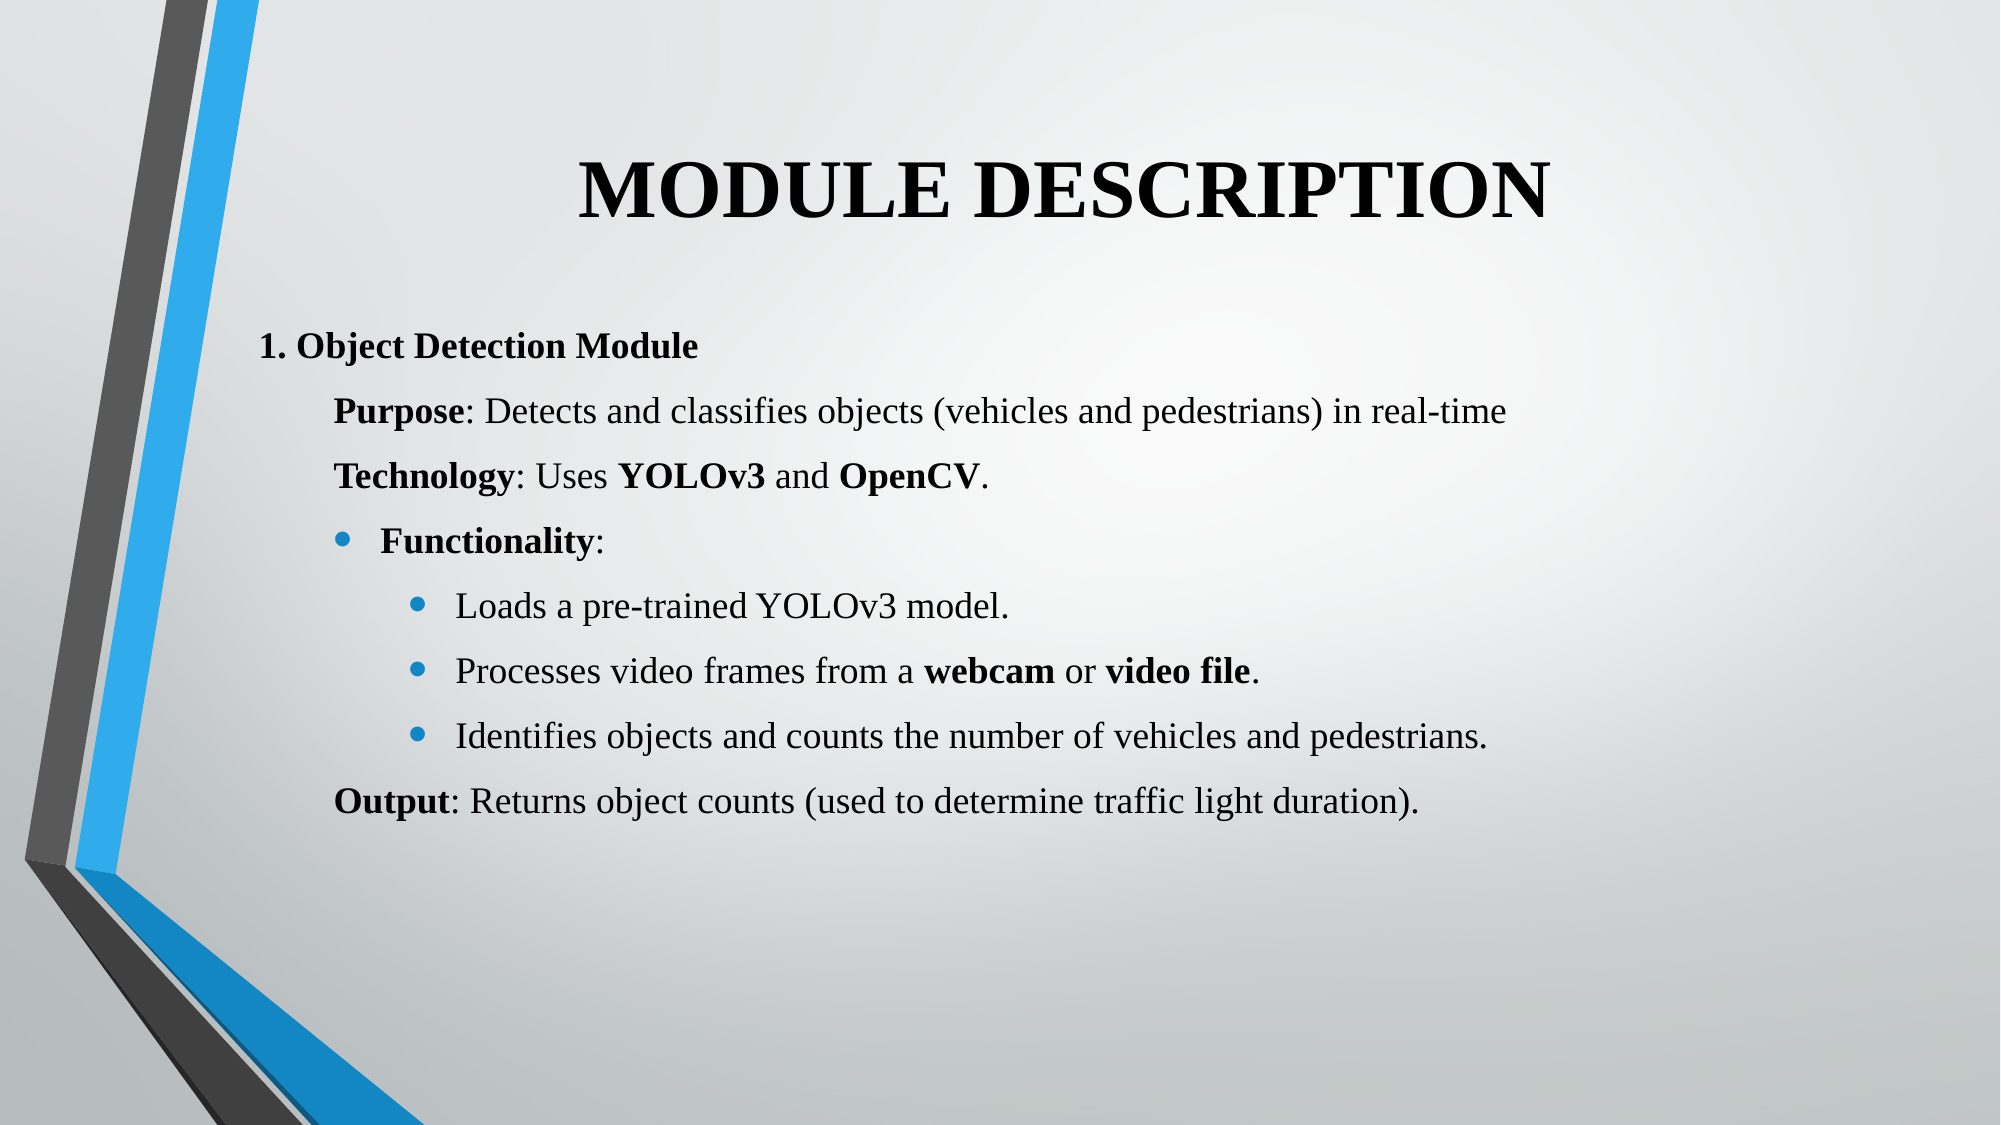

# MODULE DESCRIPTION
1. Object Detection Module
Purpose: Detects and classifies objects (vehicles and pedestrians) in real-time
Technology: Uses YOLOv3 and OpenCV.
Functionality:
Loads a pre-trained YOLOv3 model.
Processes video frames from a webcam or video file.
Identifies objects and counts the number of vehicles and pedestrians.
Output: Returns object counts (used to determine traffic light duration).